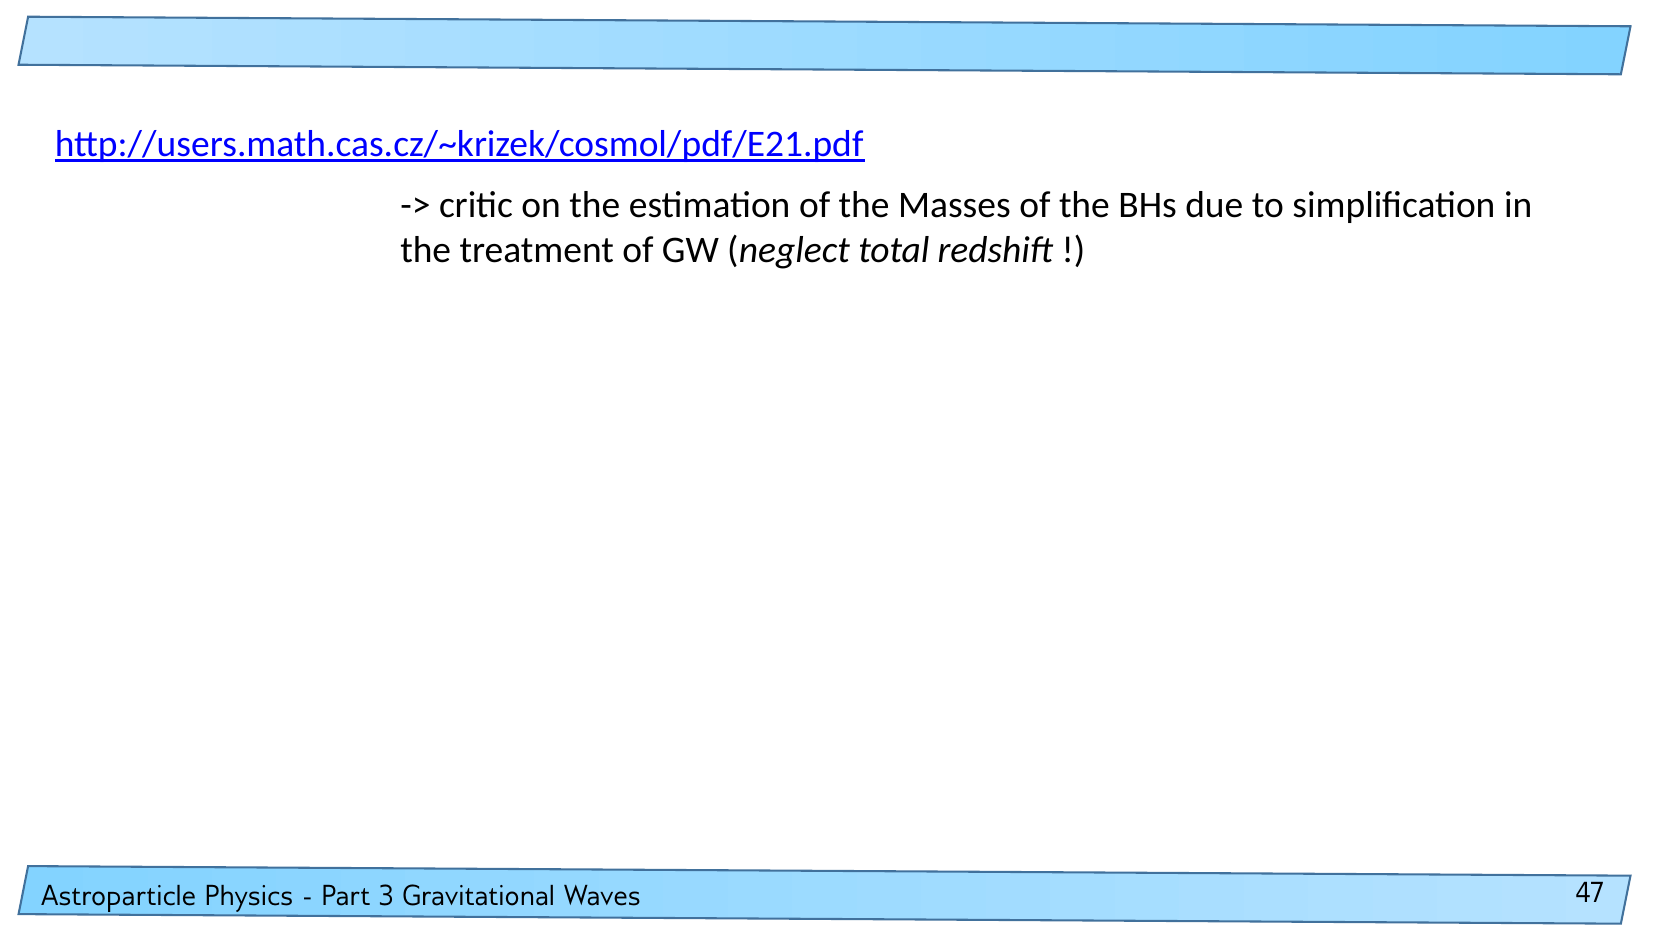

http://users.math.cas.cz/~krizek/cosmol/pdf/E21.pdf
-> critic on the estimation of the Masses of the BHs due to simplification in the treatment of GW (neglect total redshift !)
47
Astroparticle Physics - Part 3 Gravitational Waves